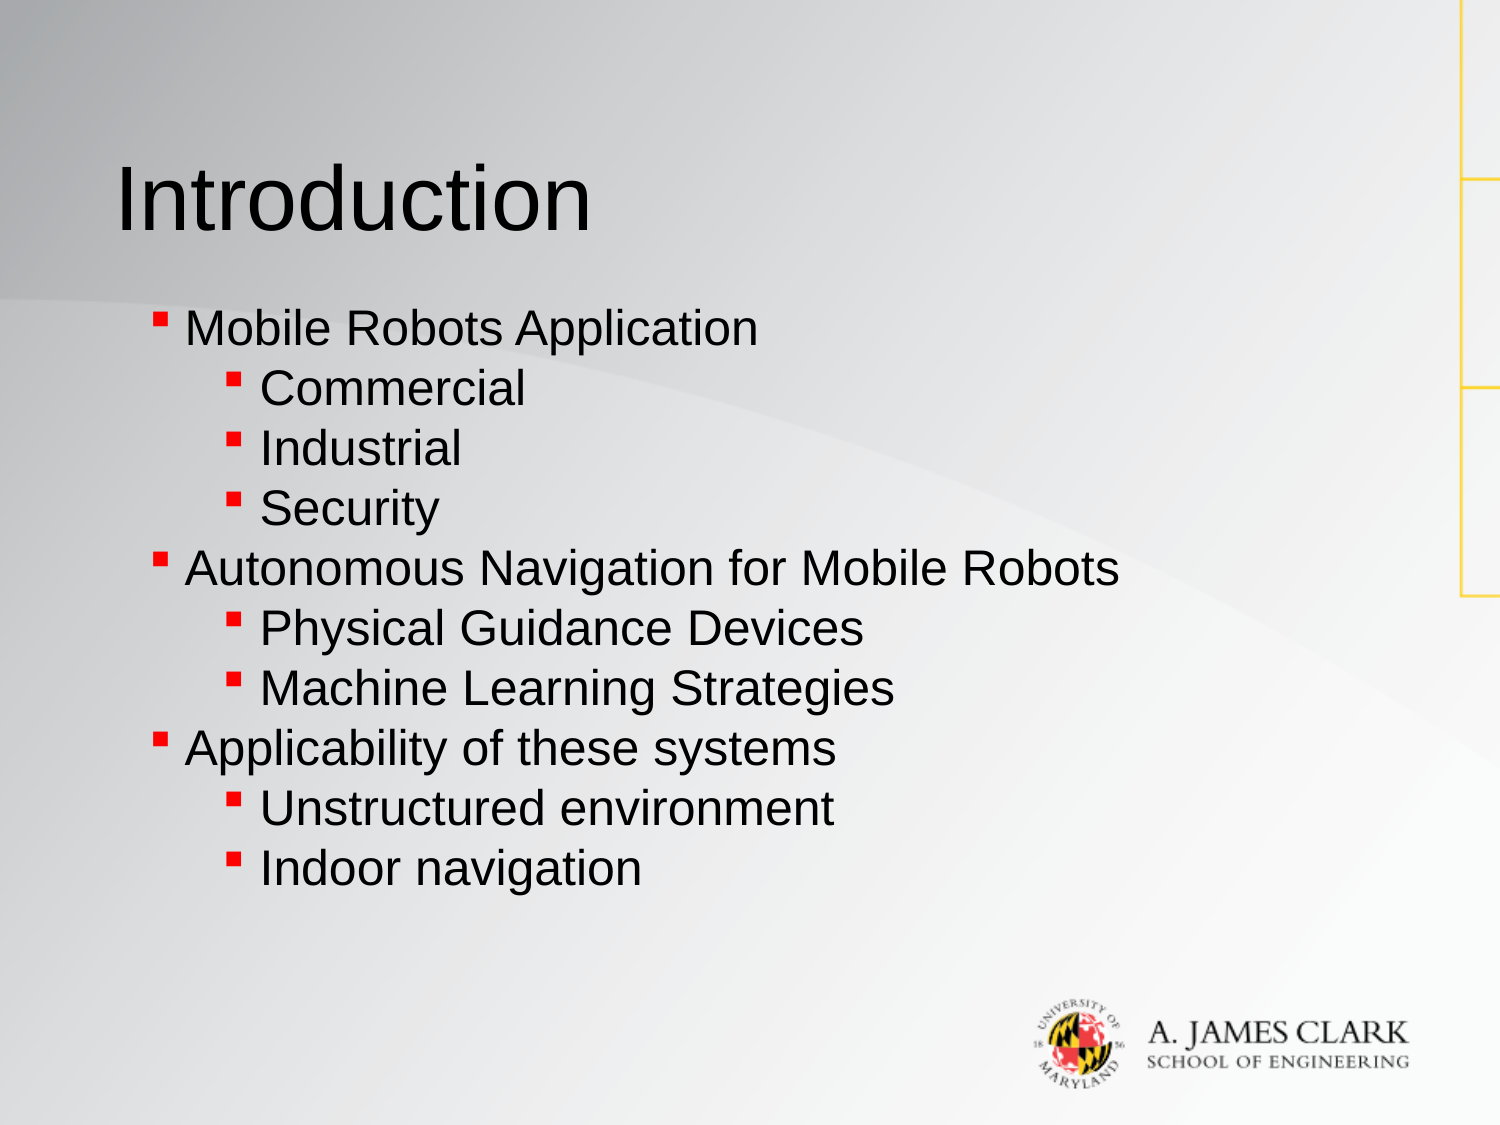

Introduction
Mobile Robots Application
Commercial
Industrial
Security
Autonomous Navigation for Mobile Robots
Physical Guidance Devices
Machine Learning Strategies
Applicability of these systems
Unstructured environment
Indoor navigation